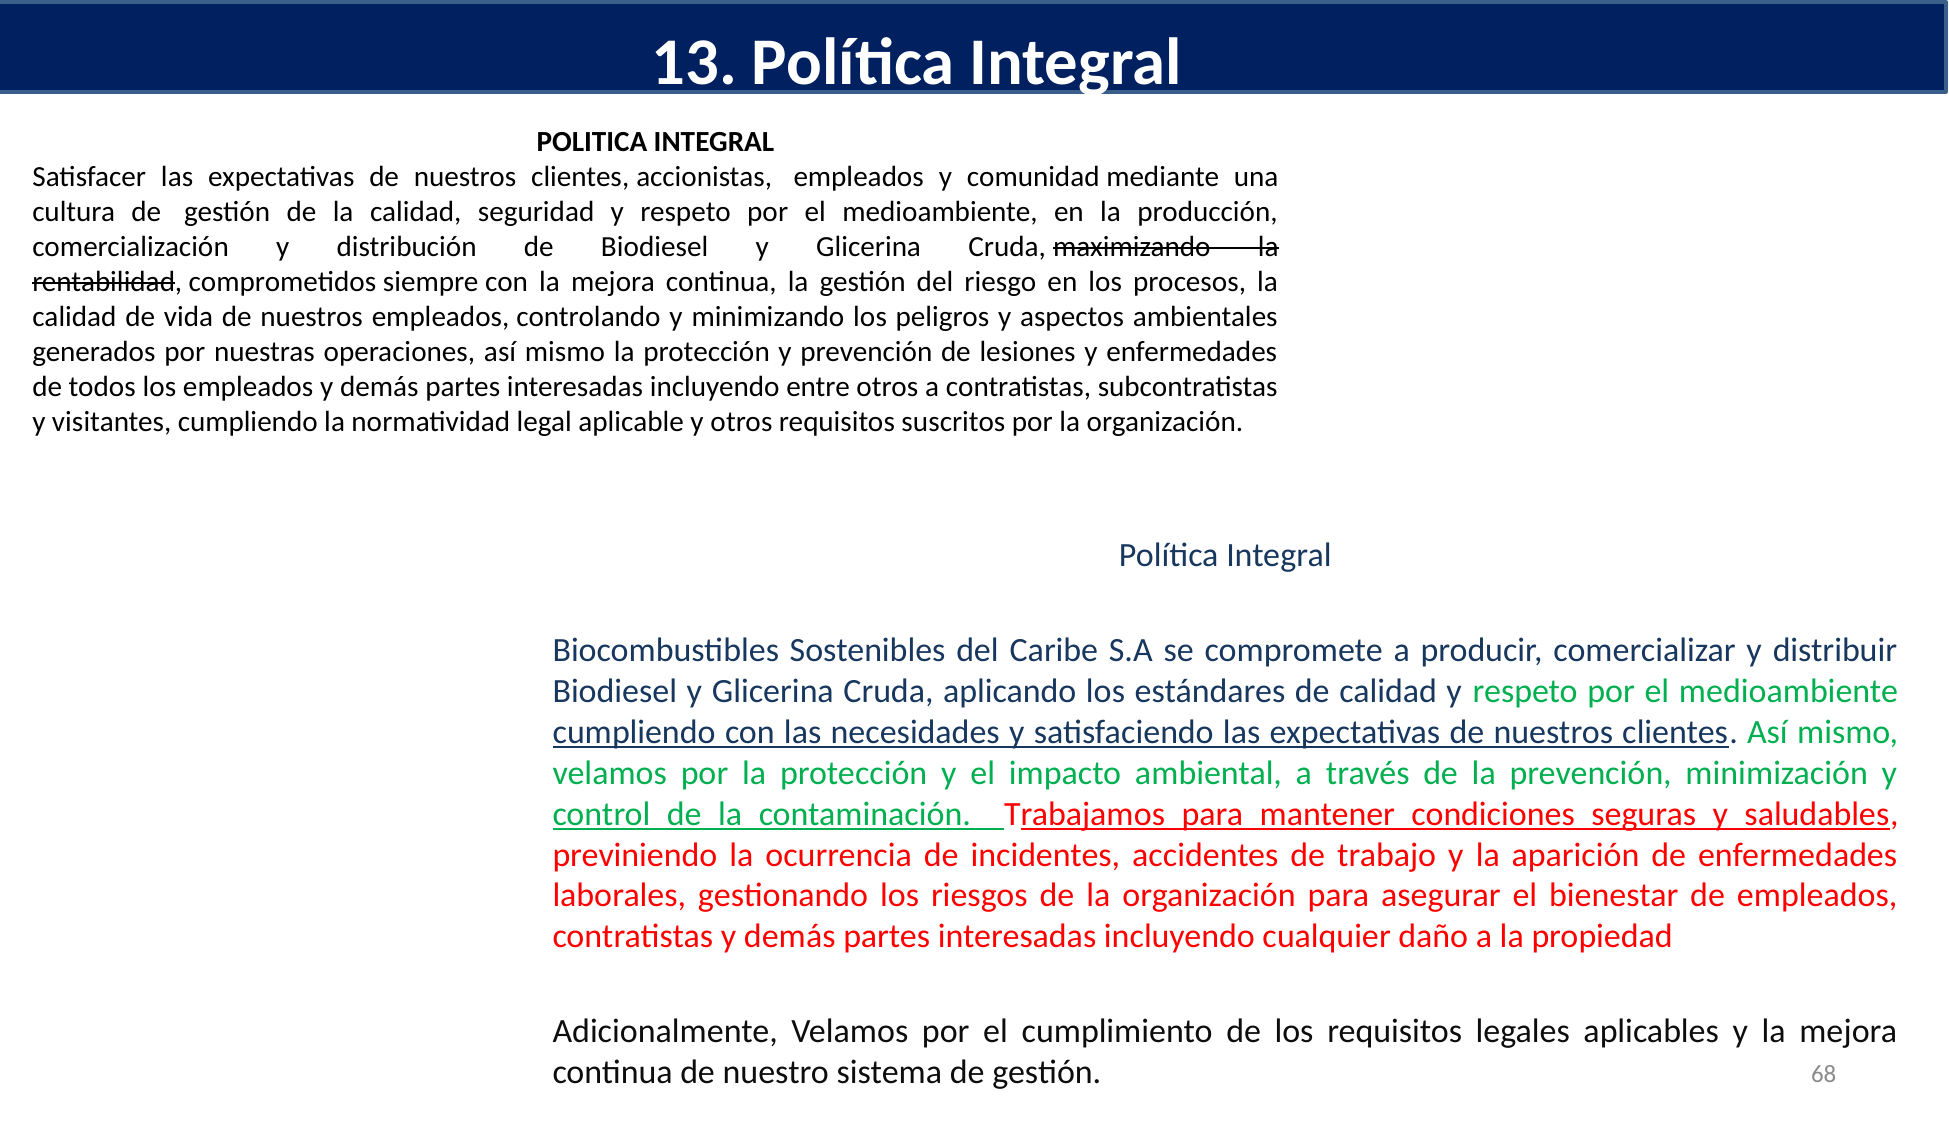

13. Política Integral

POLITICA INTEGRAL
Satisfacer las expectativas de nuestros clientes, accionistas,  empleados y comunidad mediante una cultura de  gestión de la calidad, seguridad y respeto por el medioambiente, en la producción, comercialización y distribución de Biodiesel y Glicerina Cruda, maximizando la rentabilidad, comprometidos siempre con la mejora continua, la gestión del riesgo en los procesos, la calidad de vida de nuestros empleados, controlando y minimizando los peligros y aspectos ambientales generados por nuestras operaciones, así mismo la protección y prevención de lesiones y enfermedades de todos los empleados y demás partes interesadas incluyendo entre otros a contratistas, subcontratistas y visitantes, cumpliendo la normatividad legal aplicable y otros requisitos suscritos por la organización.
Política Integral

Biocombustibles Sostenibles del Caribe S.A se compromete a producir, comercializar y distribuir Biodiesel y Glicerina Cruda, aplicando los estándares de calidad y respeto por el medioambiente cumpliendo con las necesidades y satisfaciendo las expectativas de nuestros clientes. Así mismo, velamos por la protección y el impacto ambiental, a través de la prevención, minimización y control de la contaminación.  Trabajamos para mantener condiciones seguras y saludables, previniendo la ocurrencia de incidentes, accidentes de trabajo y la aparición de enfermedades laborales, gestionando los riesgos de la organización para asegurar el bienestar de empleados, contratistas y demás partes interesadas incluyendo cualquier daño a la propiedad.

Adicionalmente, Velamos por el cumplimiento de los requisitos legales aplicables y la mejora continua de nuestro sistema de gestión.

68